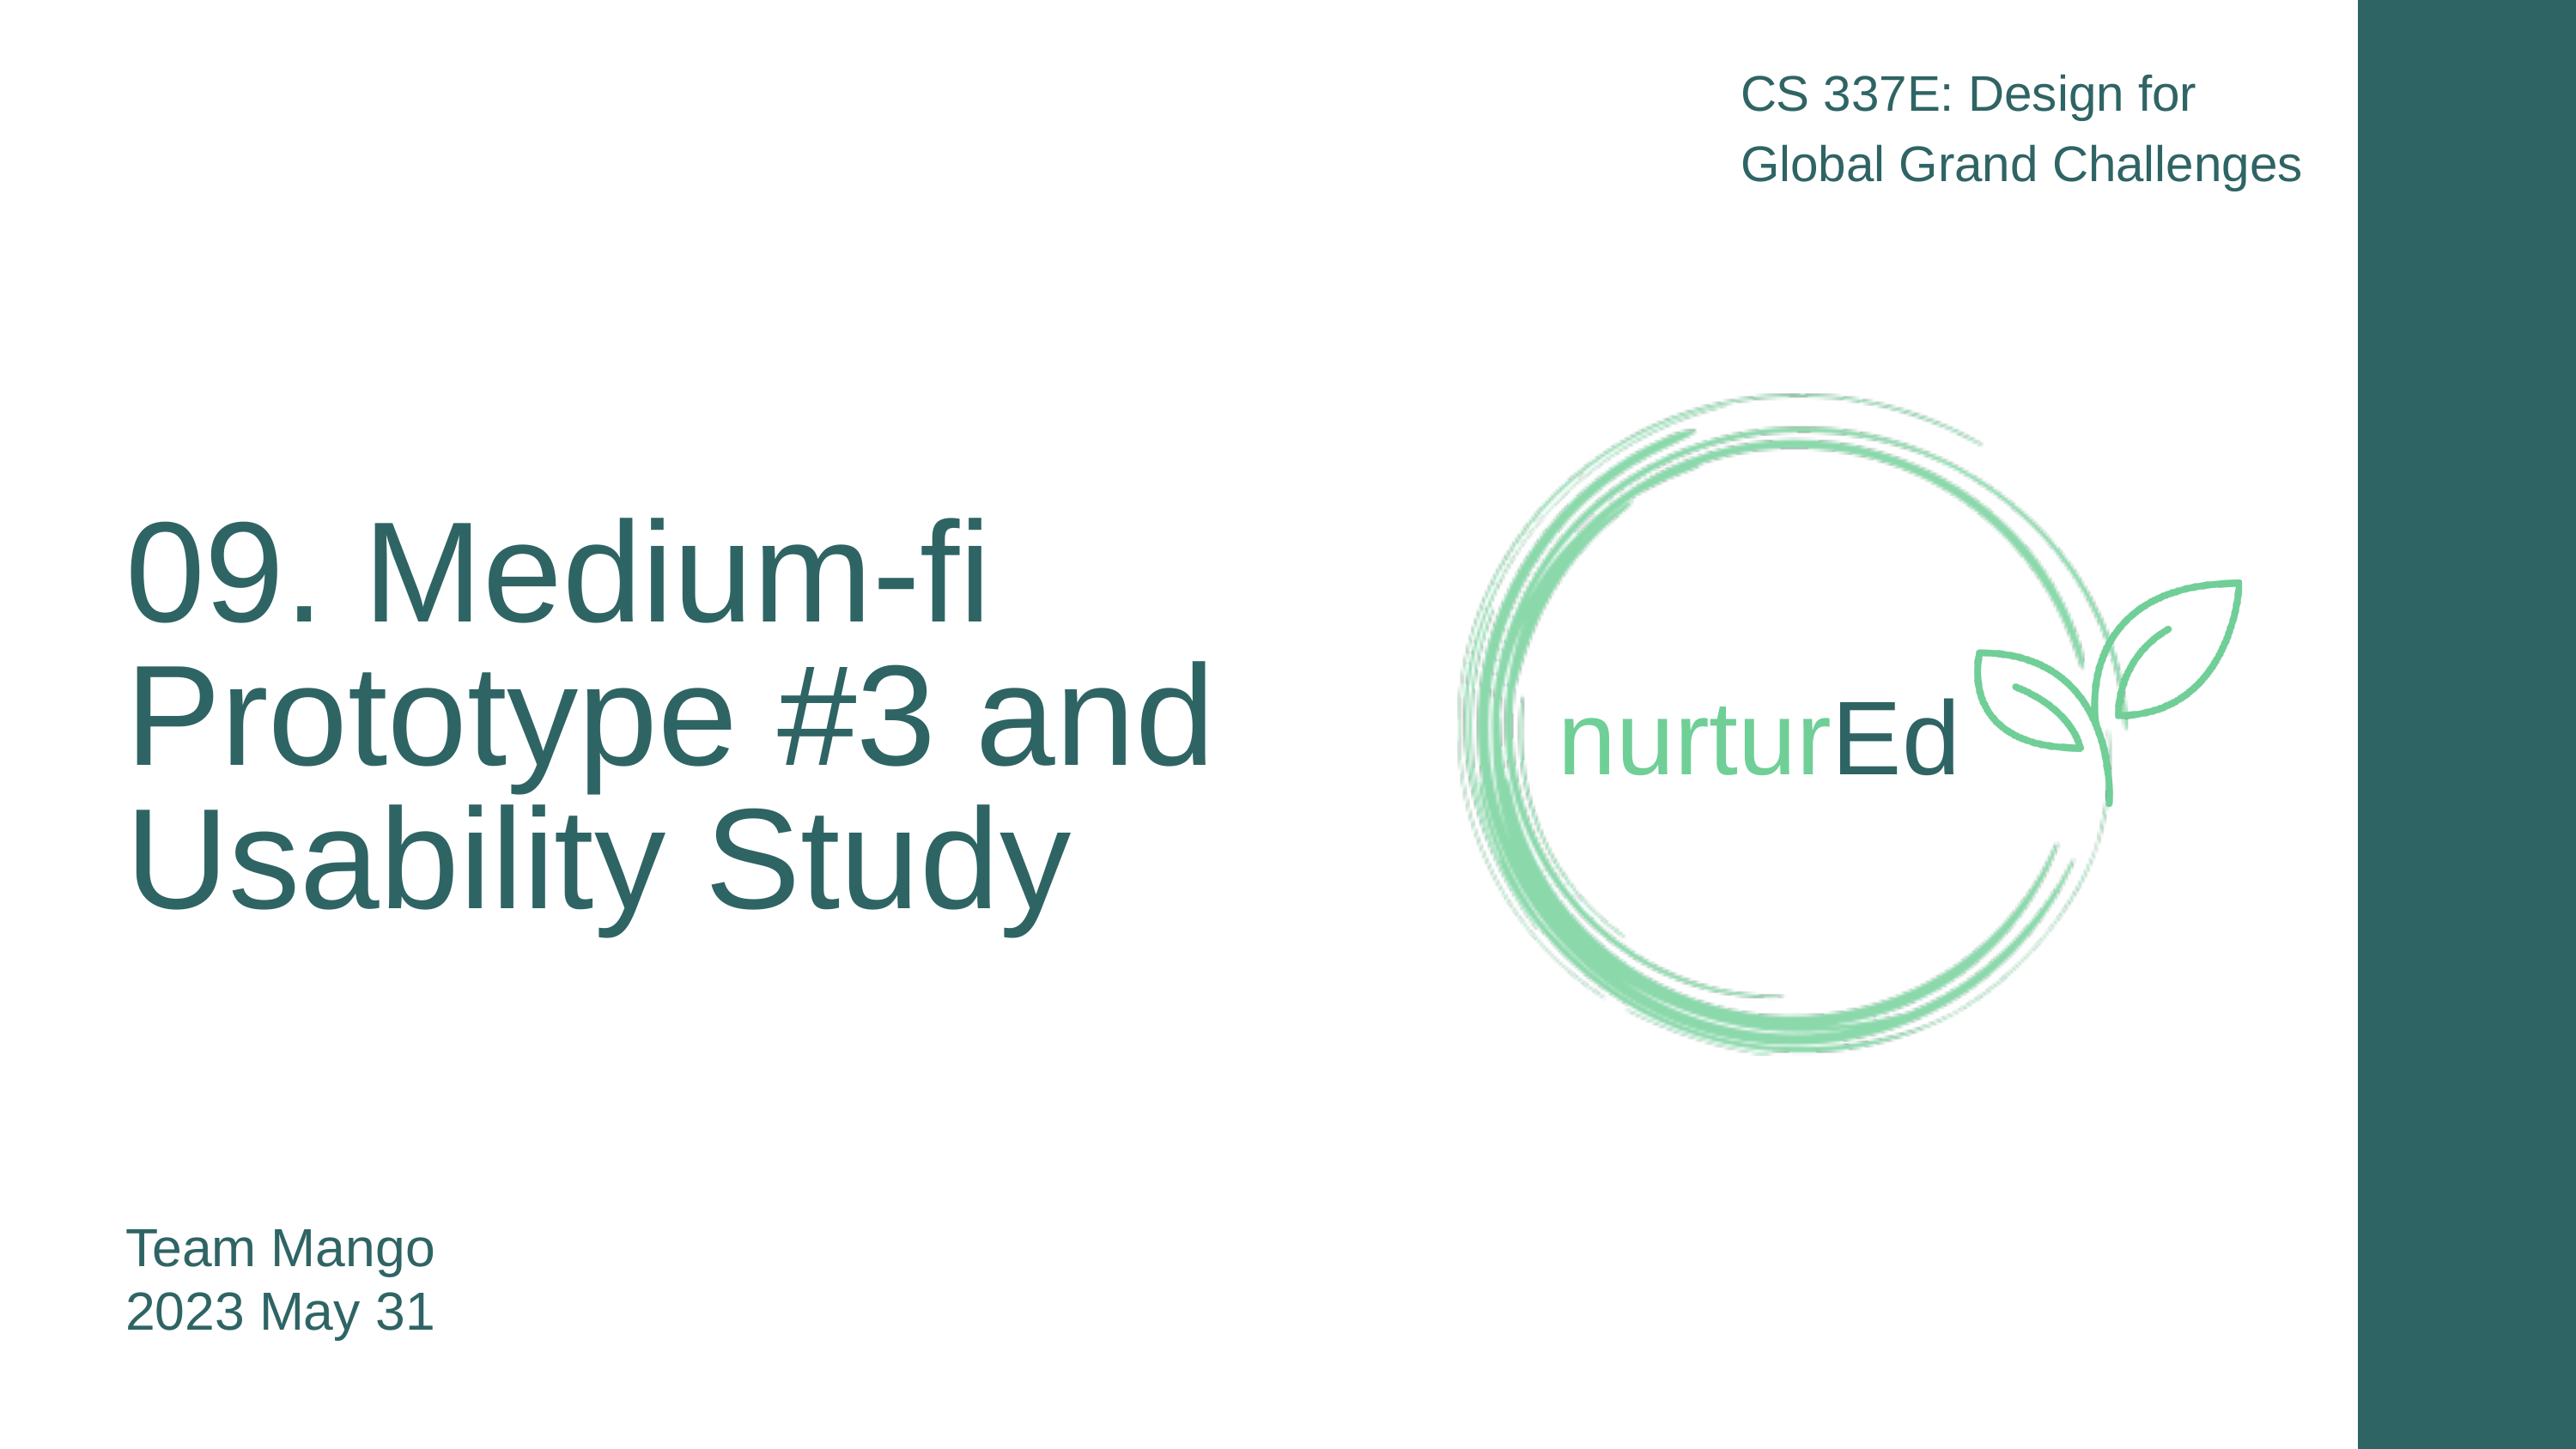

CS 337E: Design for Global Grand Challenges

nurturEd
09. Medium-fi Prototype #3 and Usability Study
Team Mango
2023 May 31